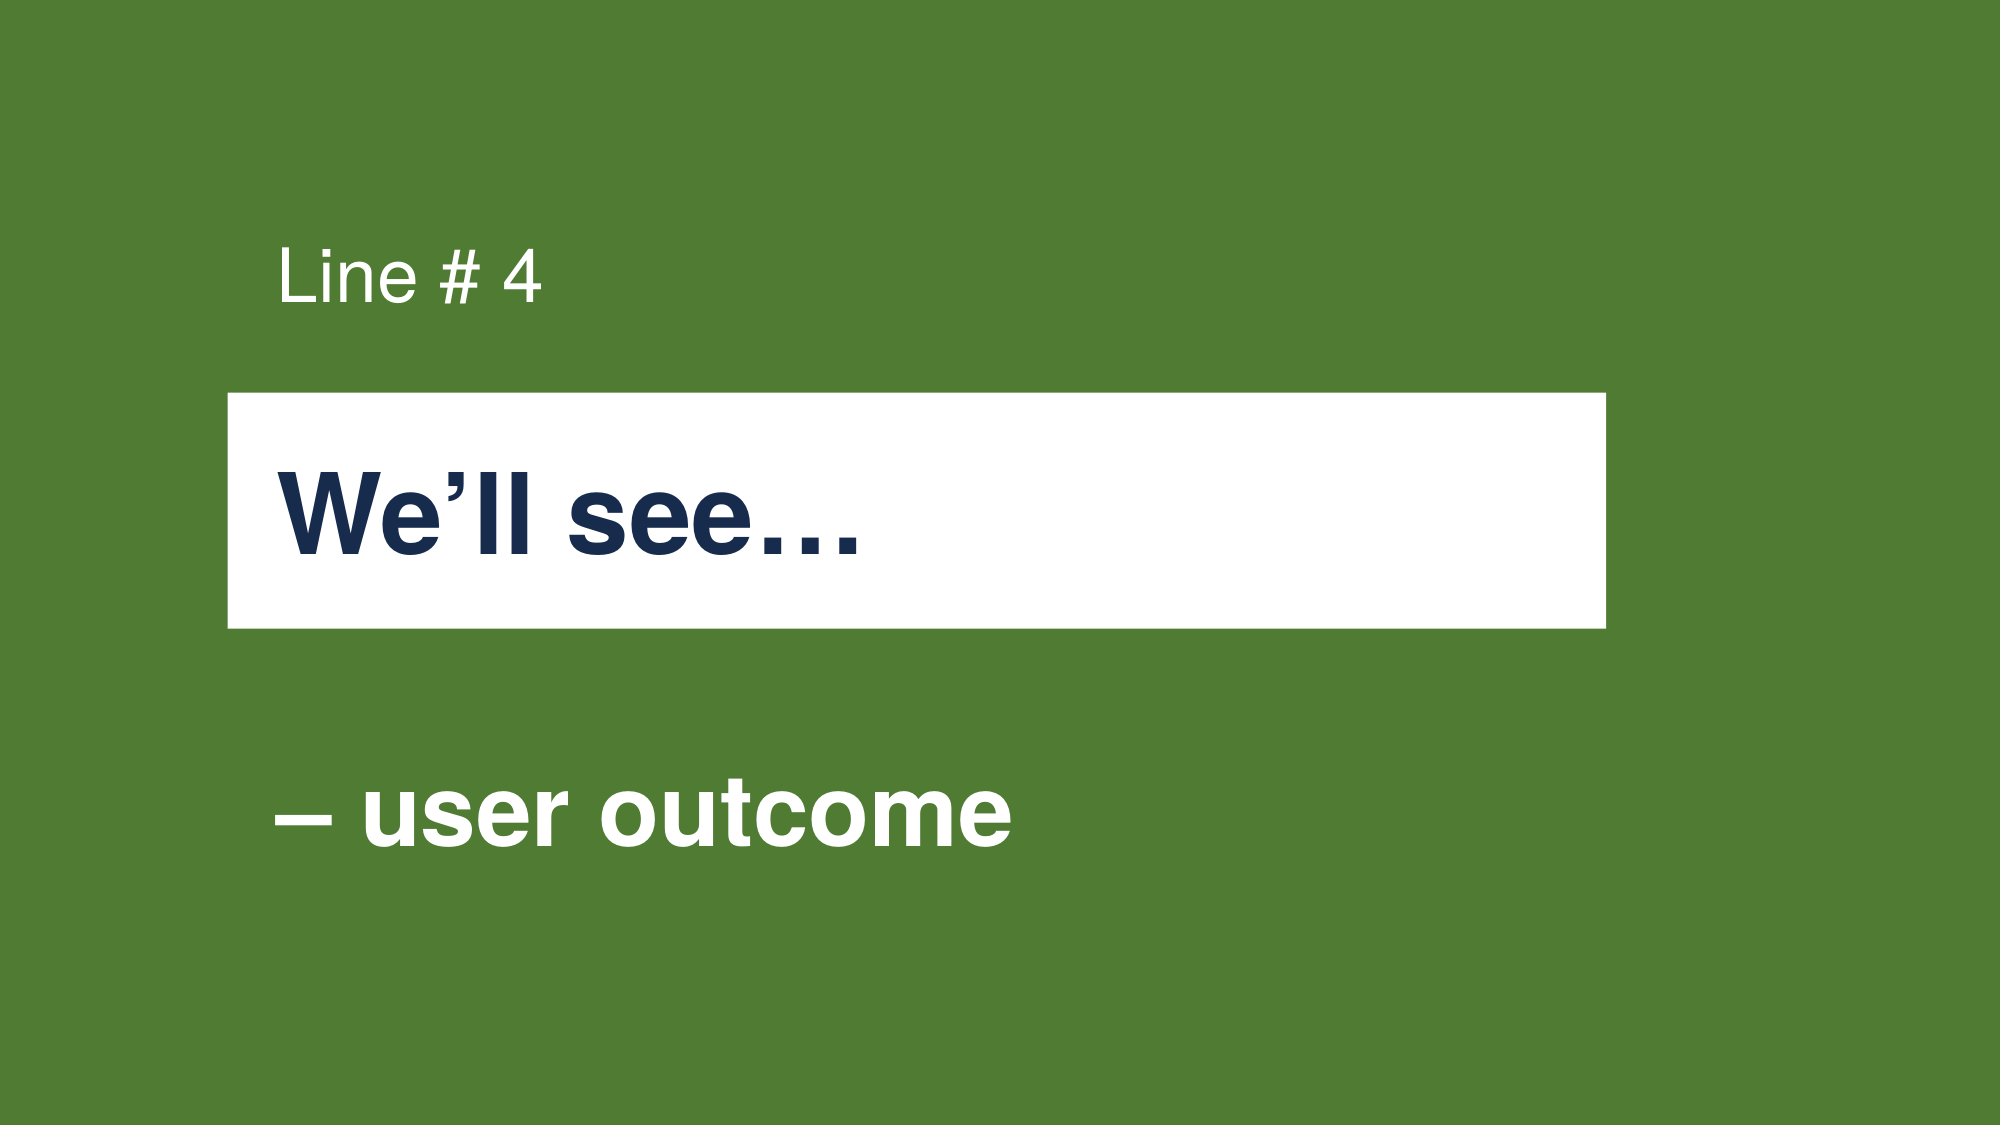

Line # 4

We’ll see…
– user outcome